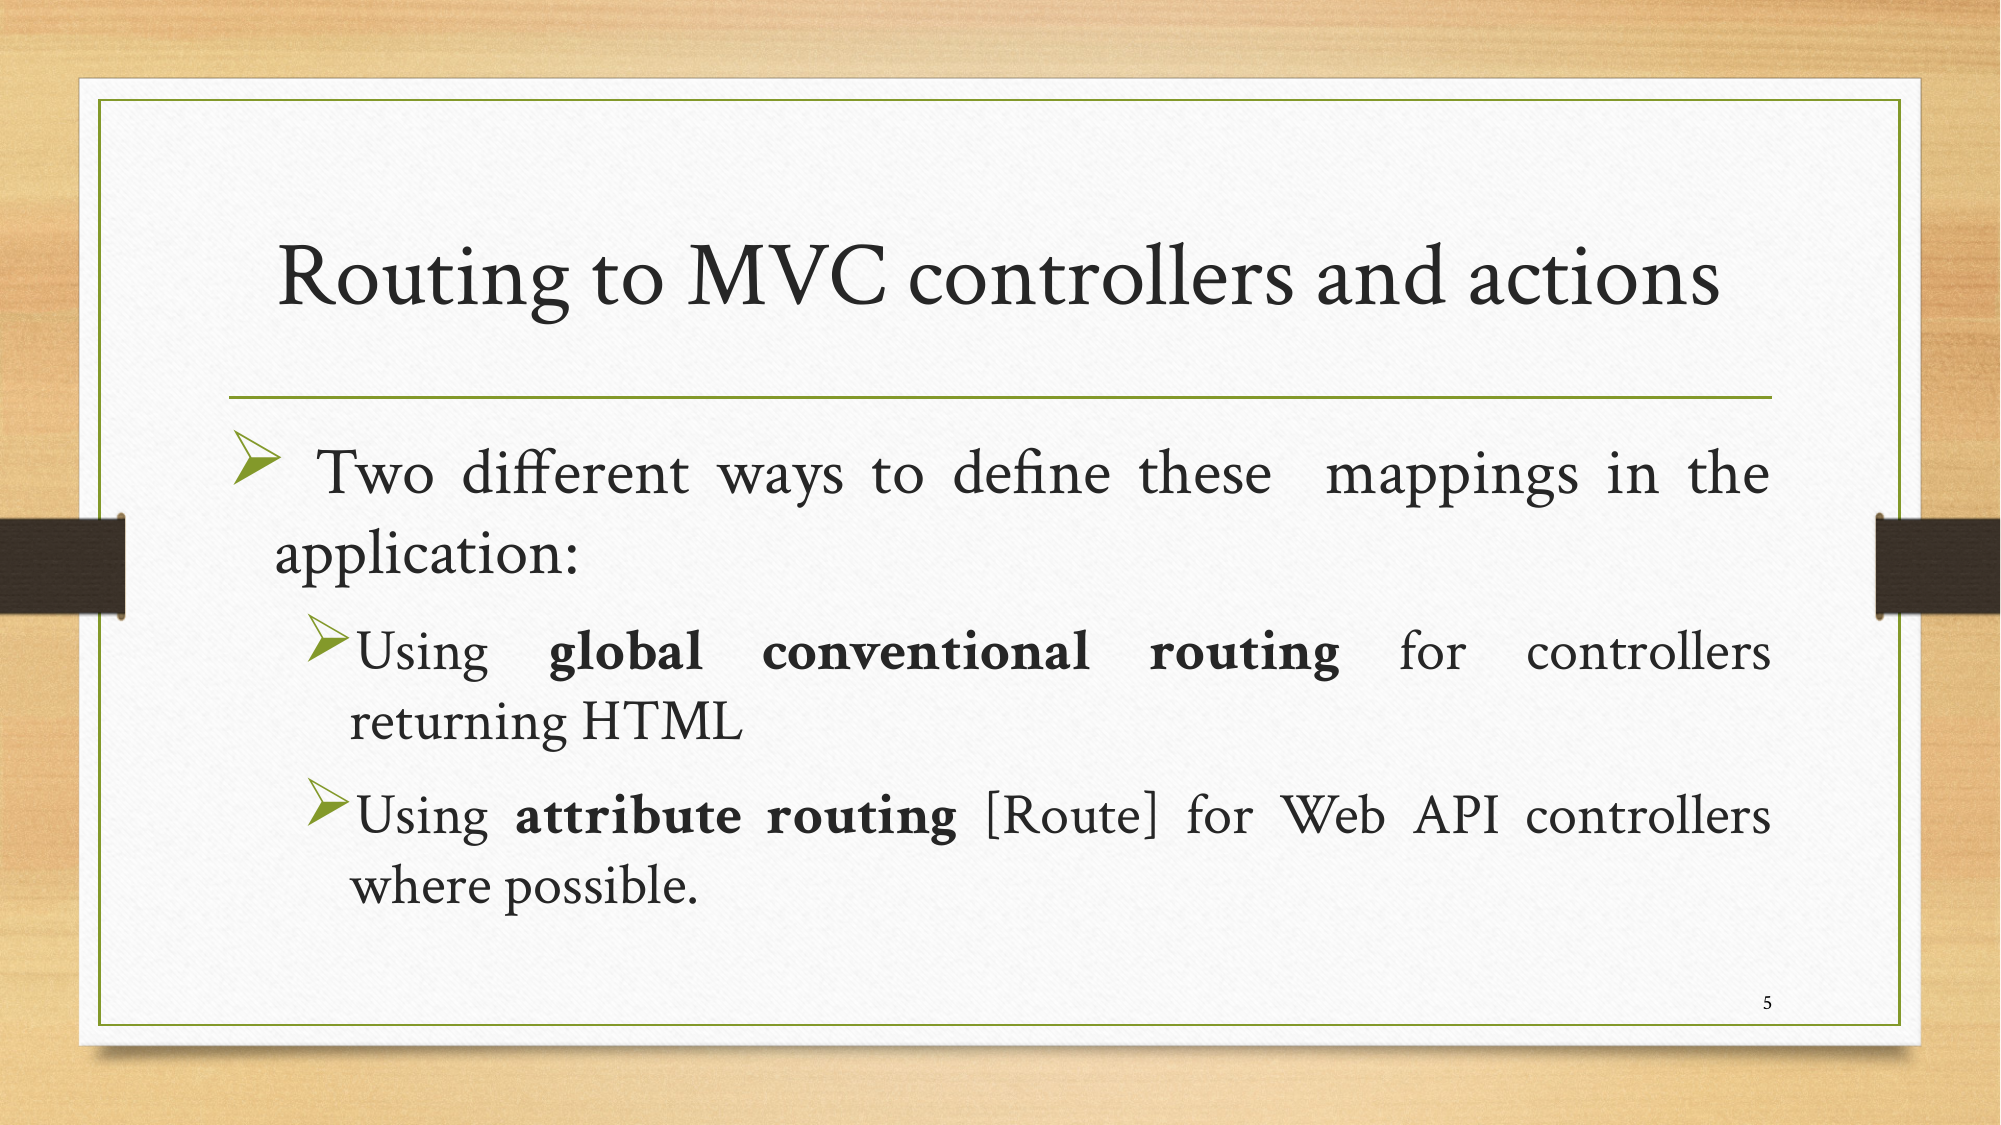

# Routing to MVC controllers and actions
 Two different ways to define these  mappings in the application:
Using global conventional routing for controllers returning HTML
Using attribute routing [Route] for Web API controllers where possible.
5